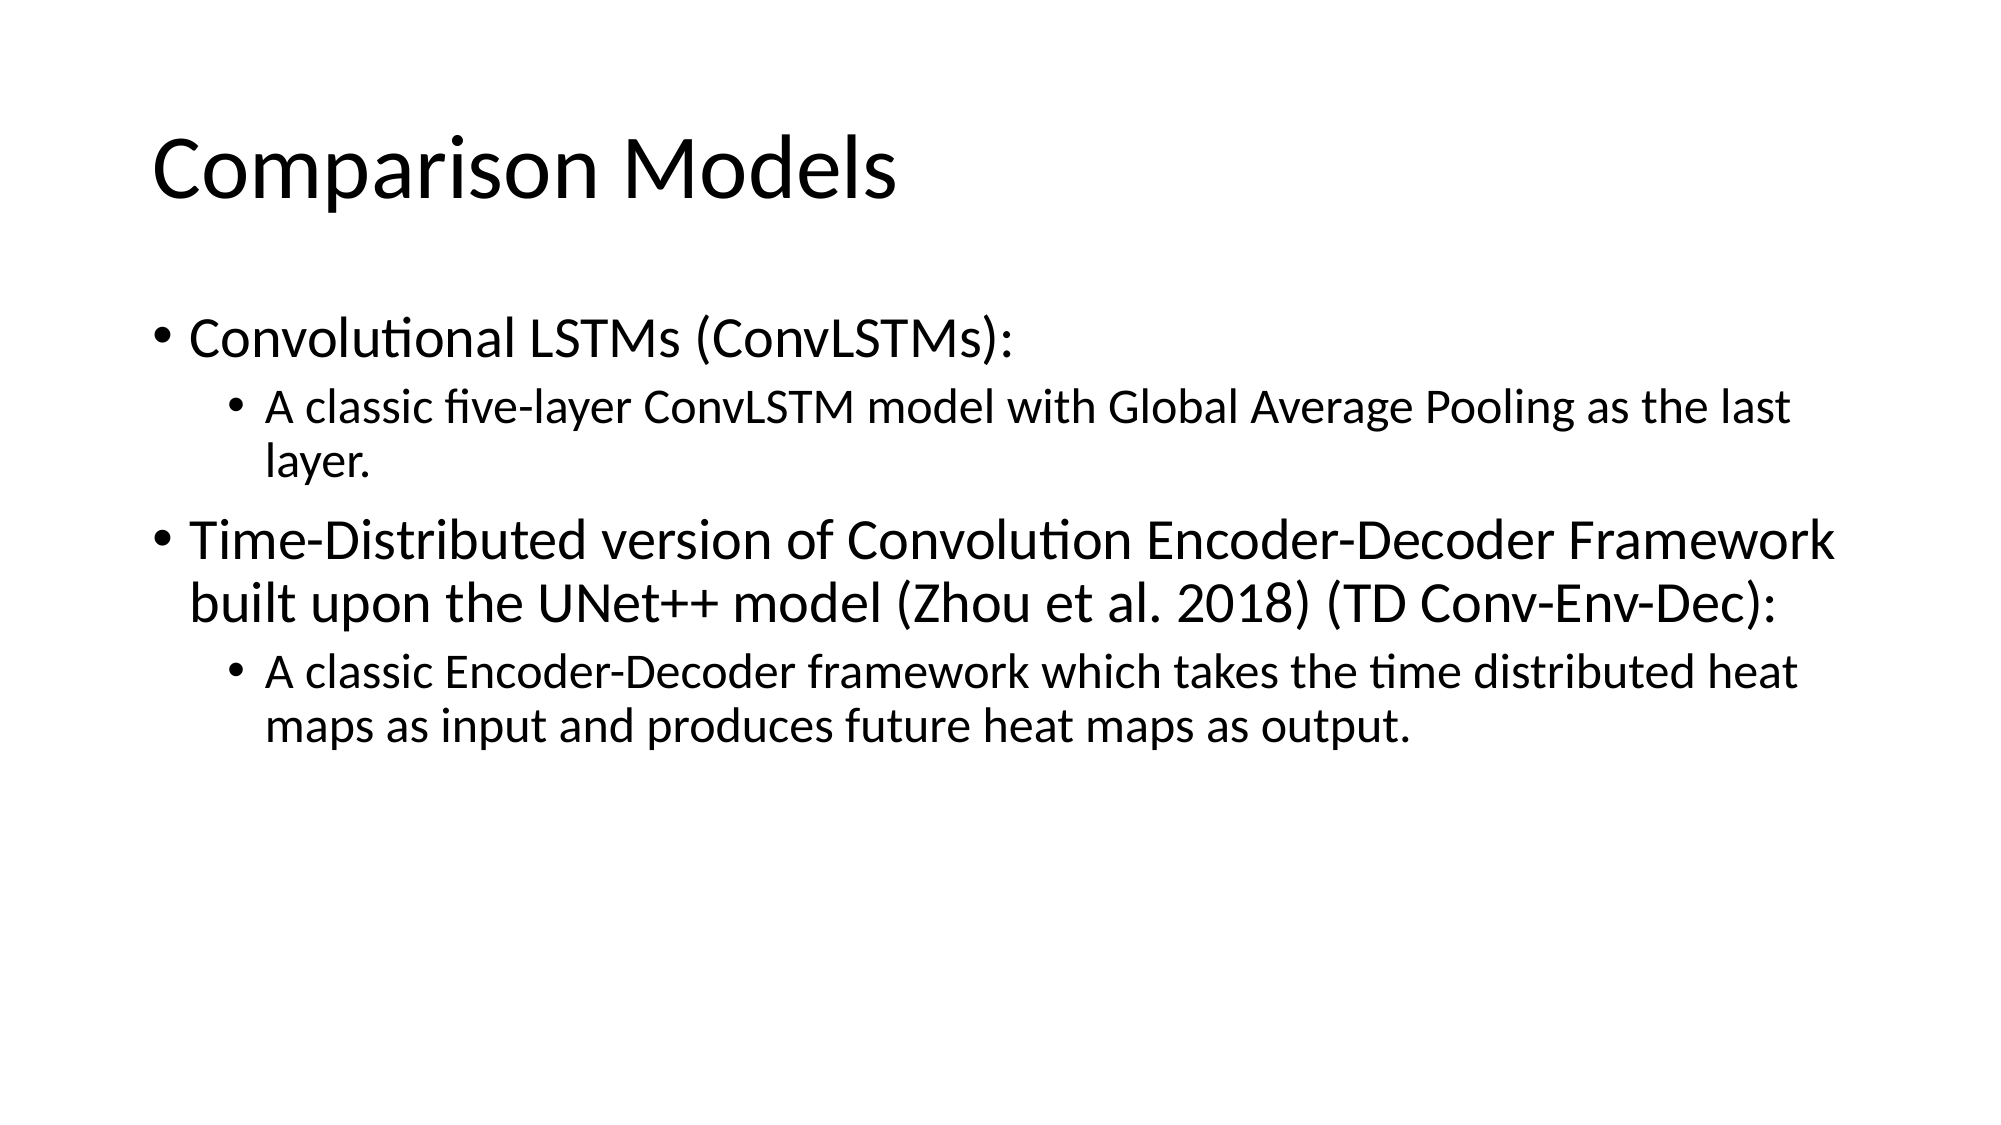

# Comparison Models
Convolutional LSTMs (ConvLSTMs):
A classic five-layer ConvLSTM model with Global Average Pooling as the last layer.
Time-Distributed version of Convolution Encoder-Decoder Framework built upon the UNet++ model (Zhou et al. 2018) (TD Conv-Env-Dec):
A classic Encoder-Decoder framework which takes the time distributed heat maps as input and produces future heat maps as output.